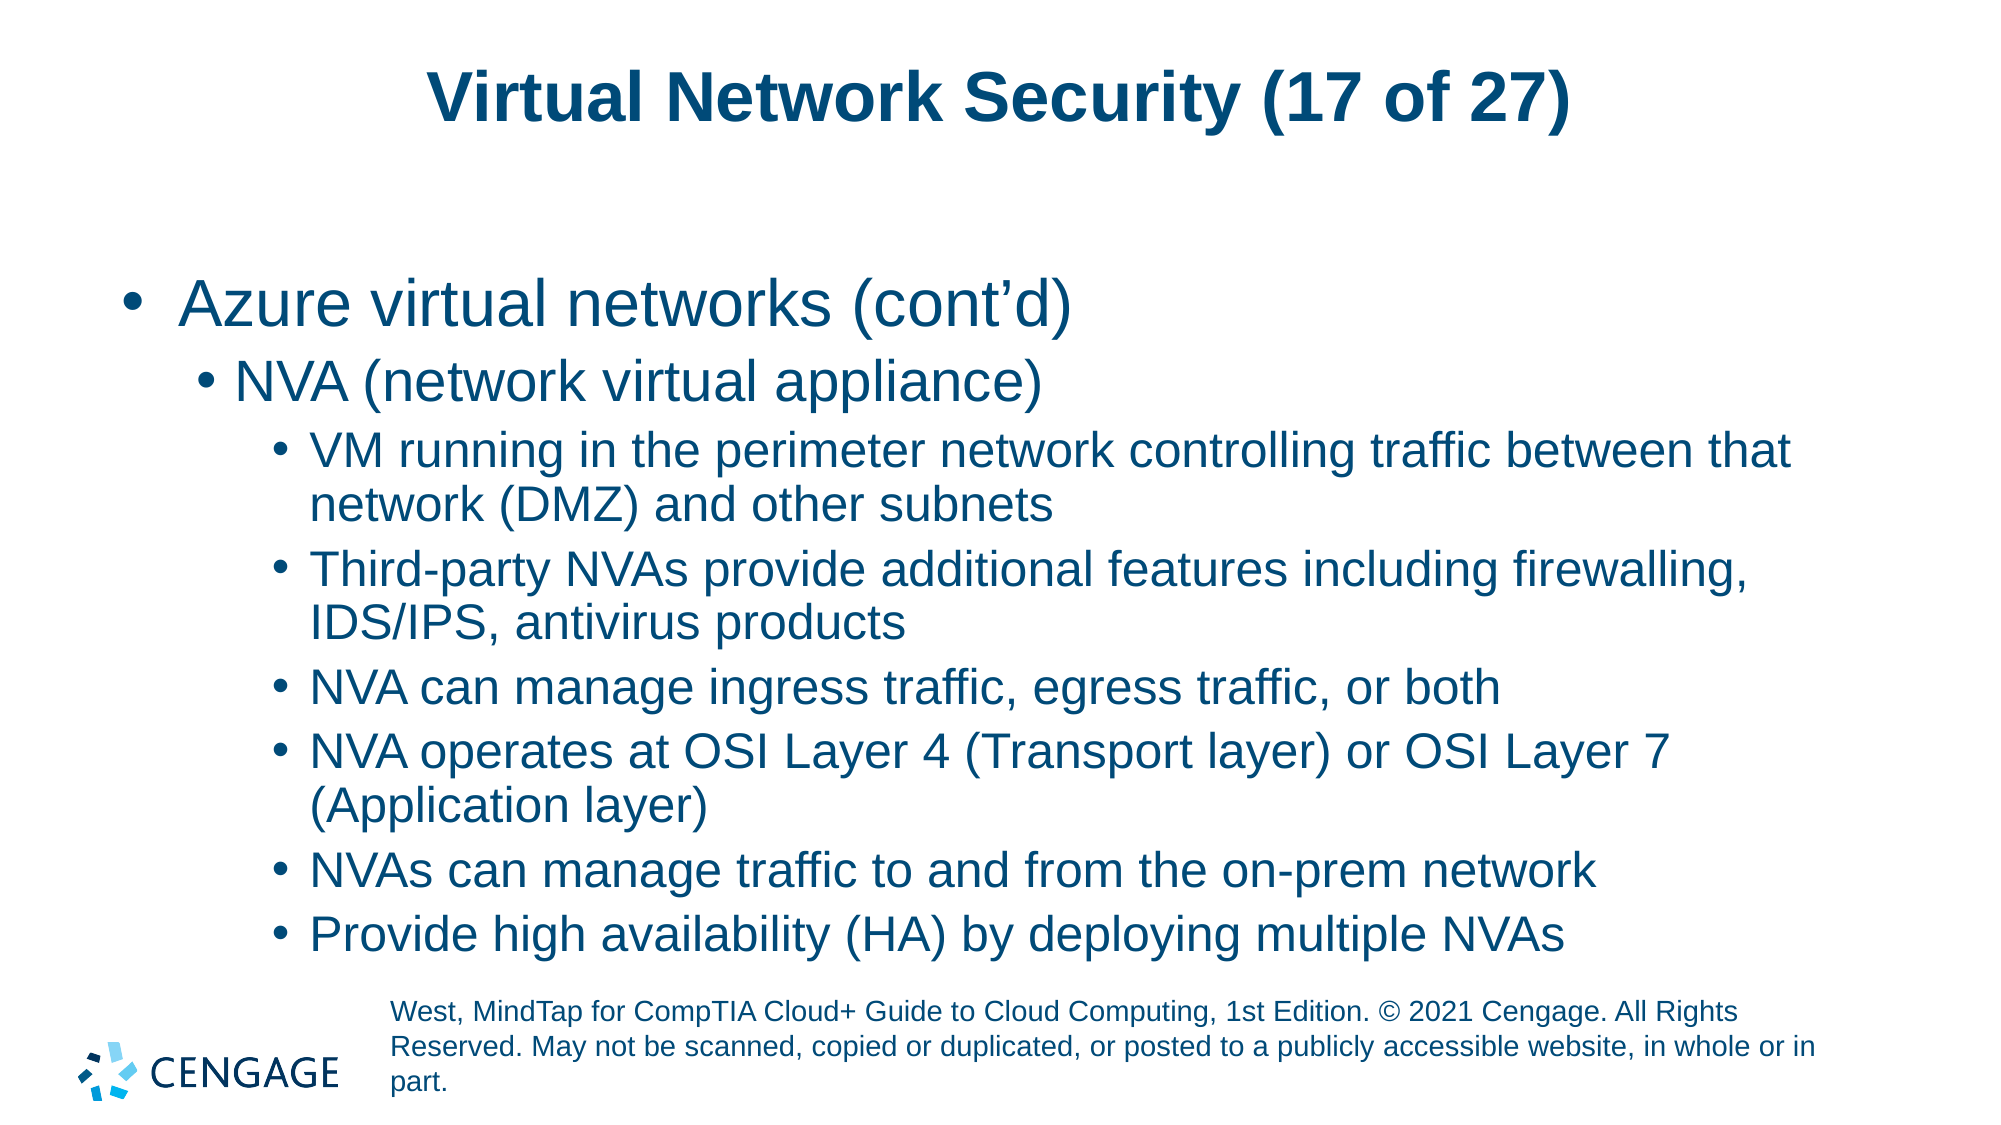

# Virtual Network Security (17 of 27)
Azure virtual networks (cont’d)
NVA (network virtual appliance)
VM running in the perimeter network controlling traffic between that network (DMZ) and other subnets
Third-party NVAs provide additional features including firewalling, IDS/IPS, antivirus products
NVA can manage ingress traffic, egress traffic, or both
NVA operates at OSI Layer 4 (Transport layer) or OSI Layer 7 (Application layer)
NVAs can manage traffic to and from the on-prem network
Provide high availability (HA) by deploying multiple NVAs